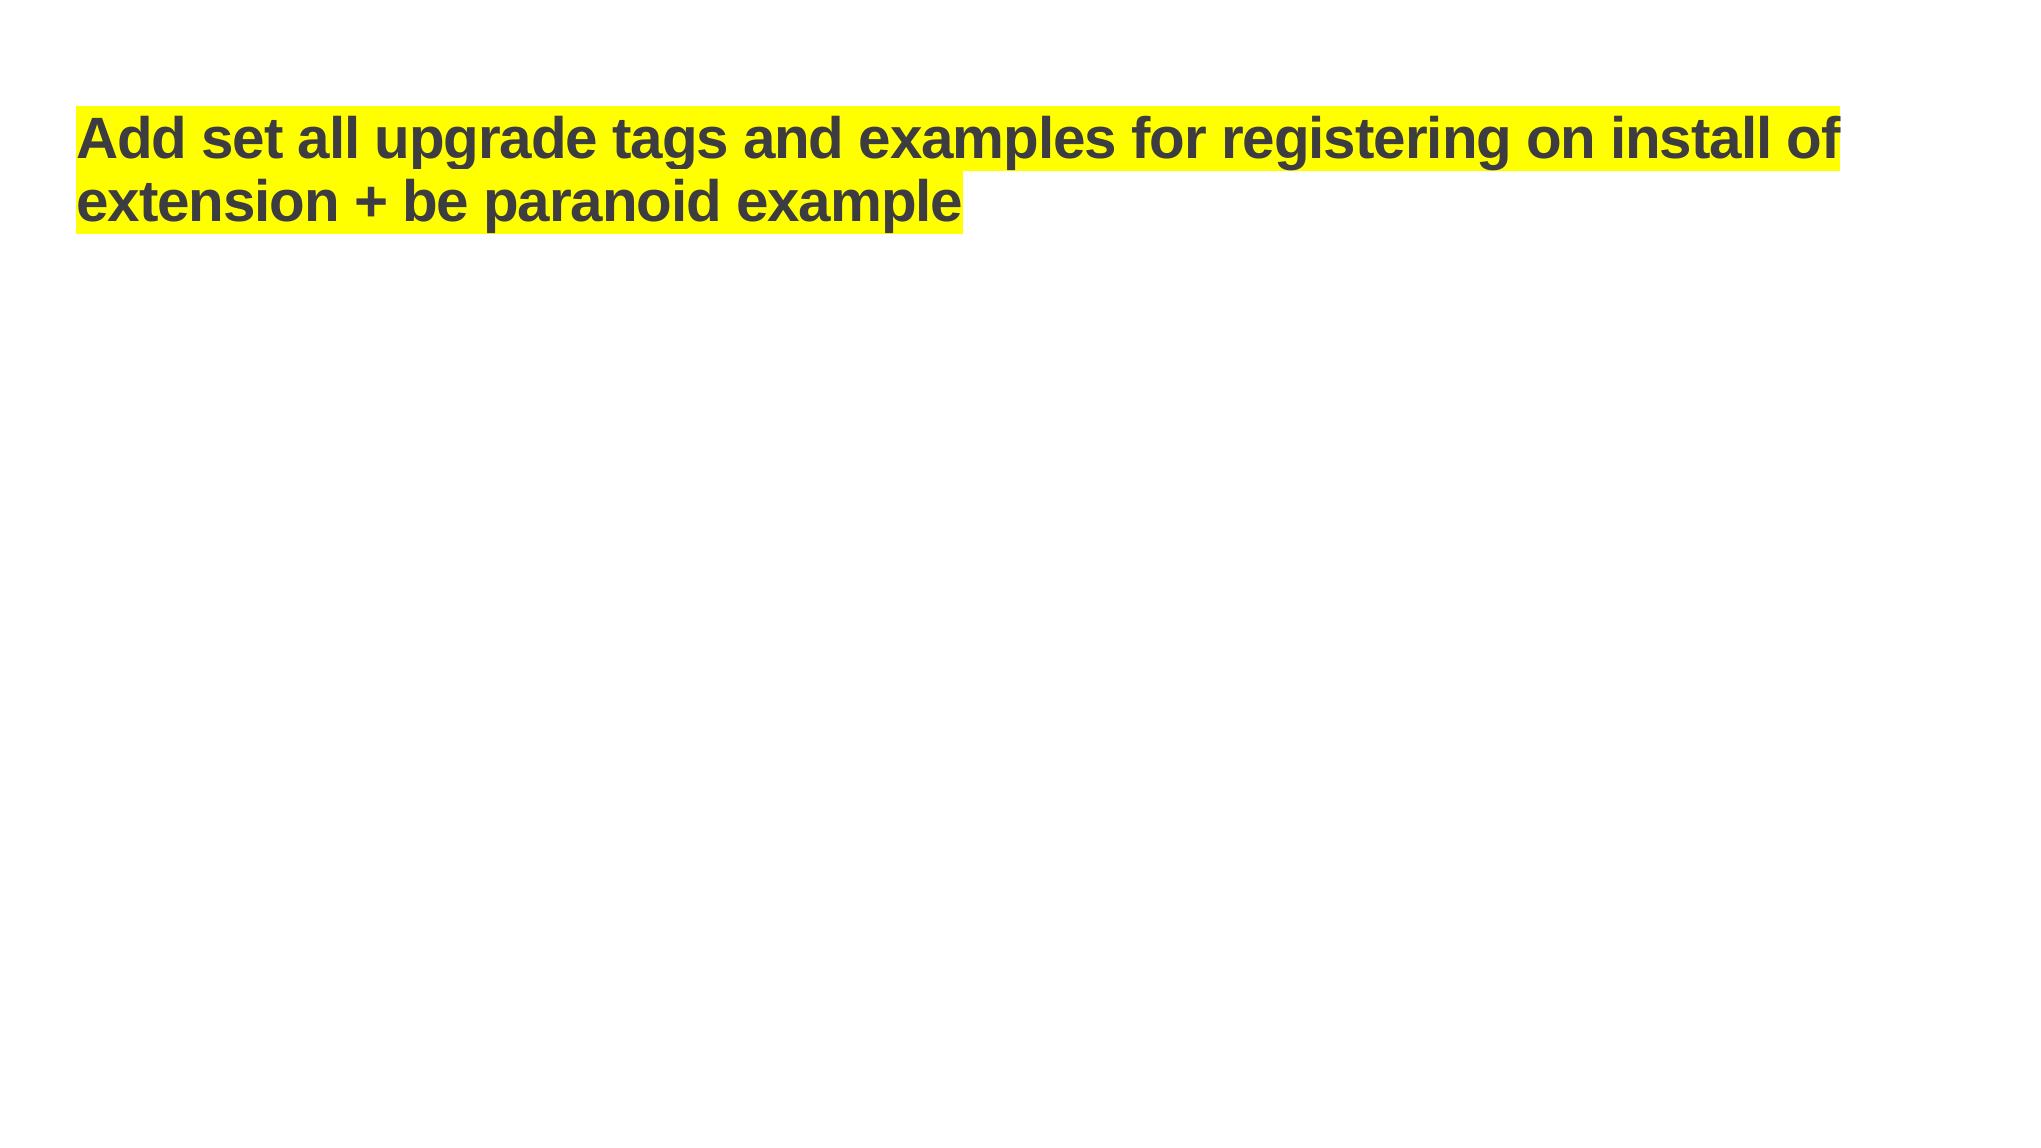

# Add set all upgrade tags and examples for registering on install of extension + be paranoid example